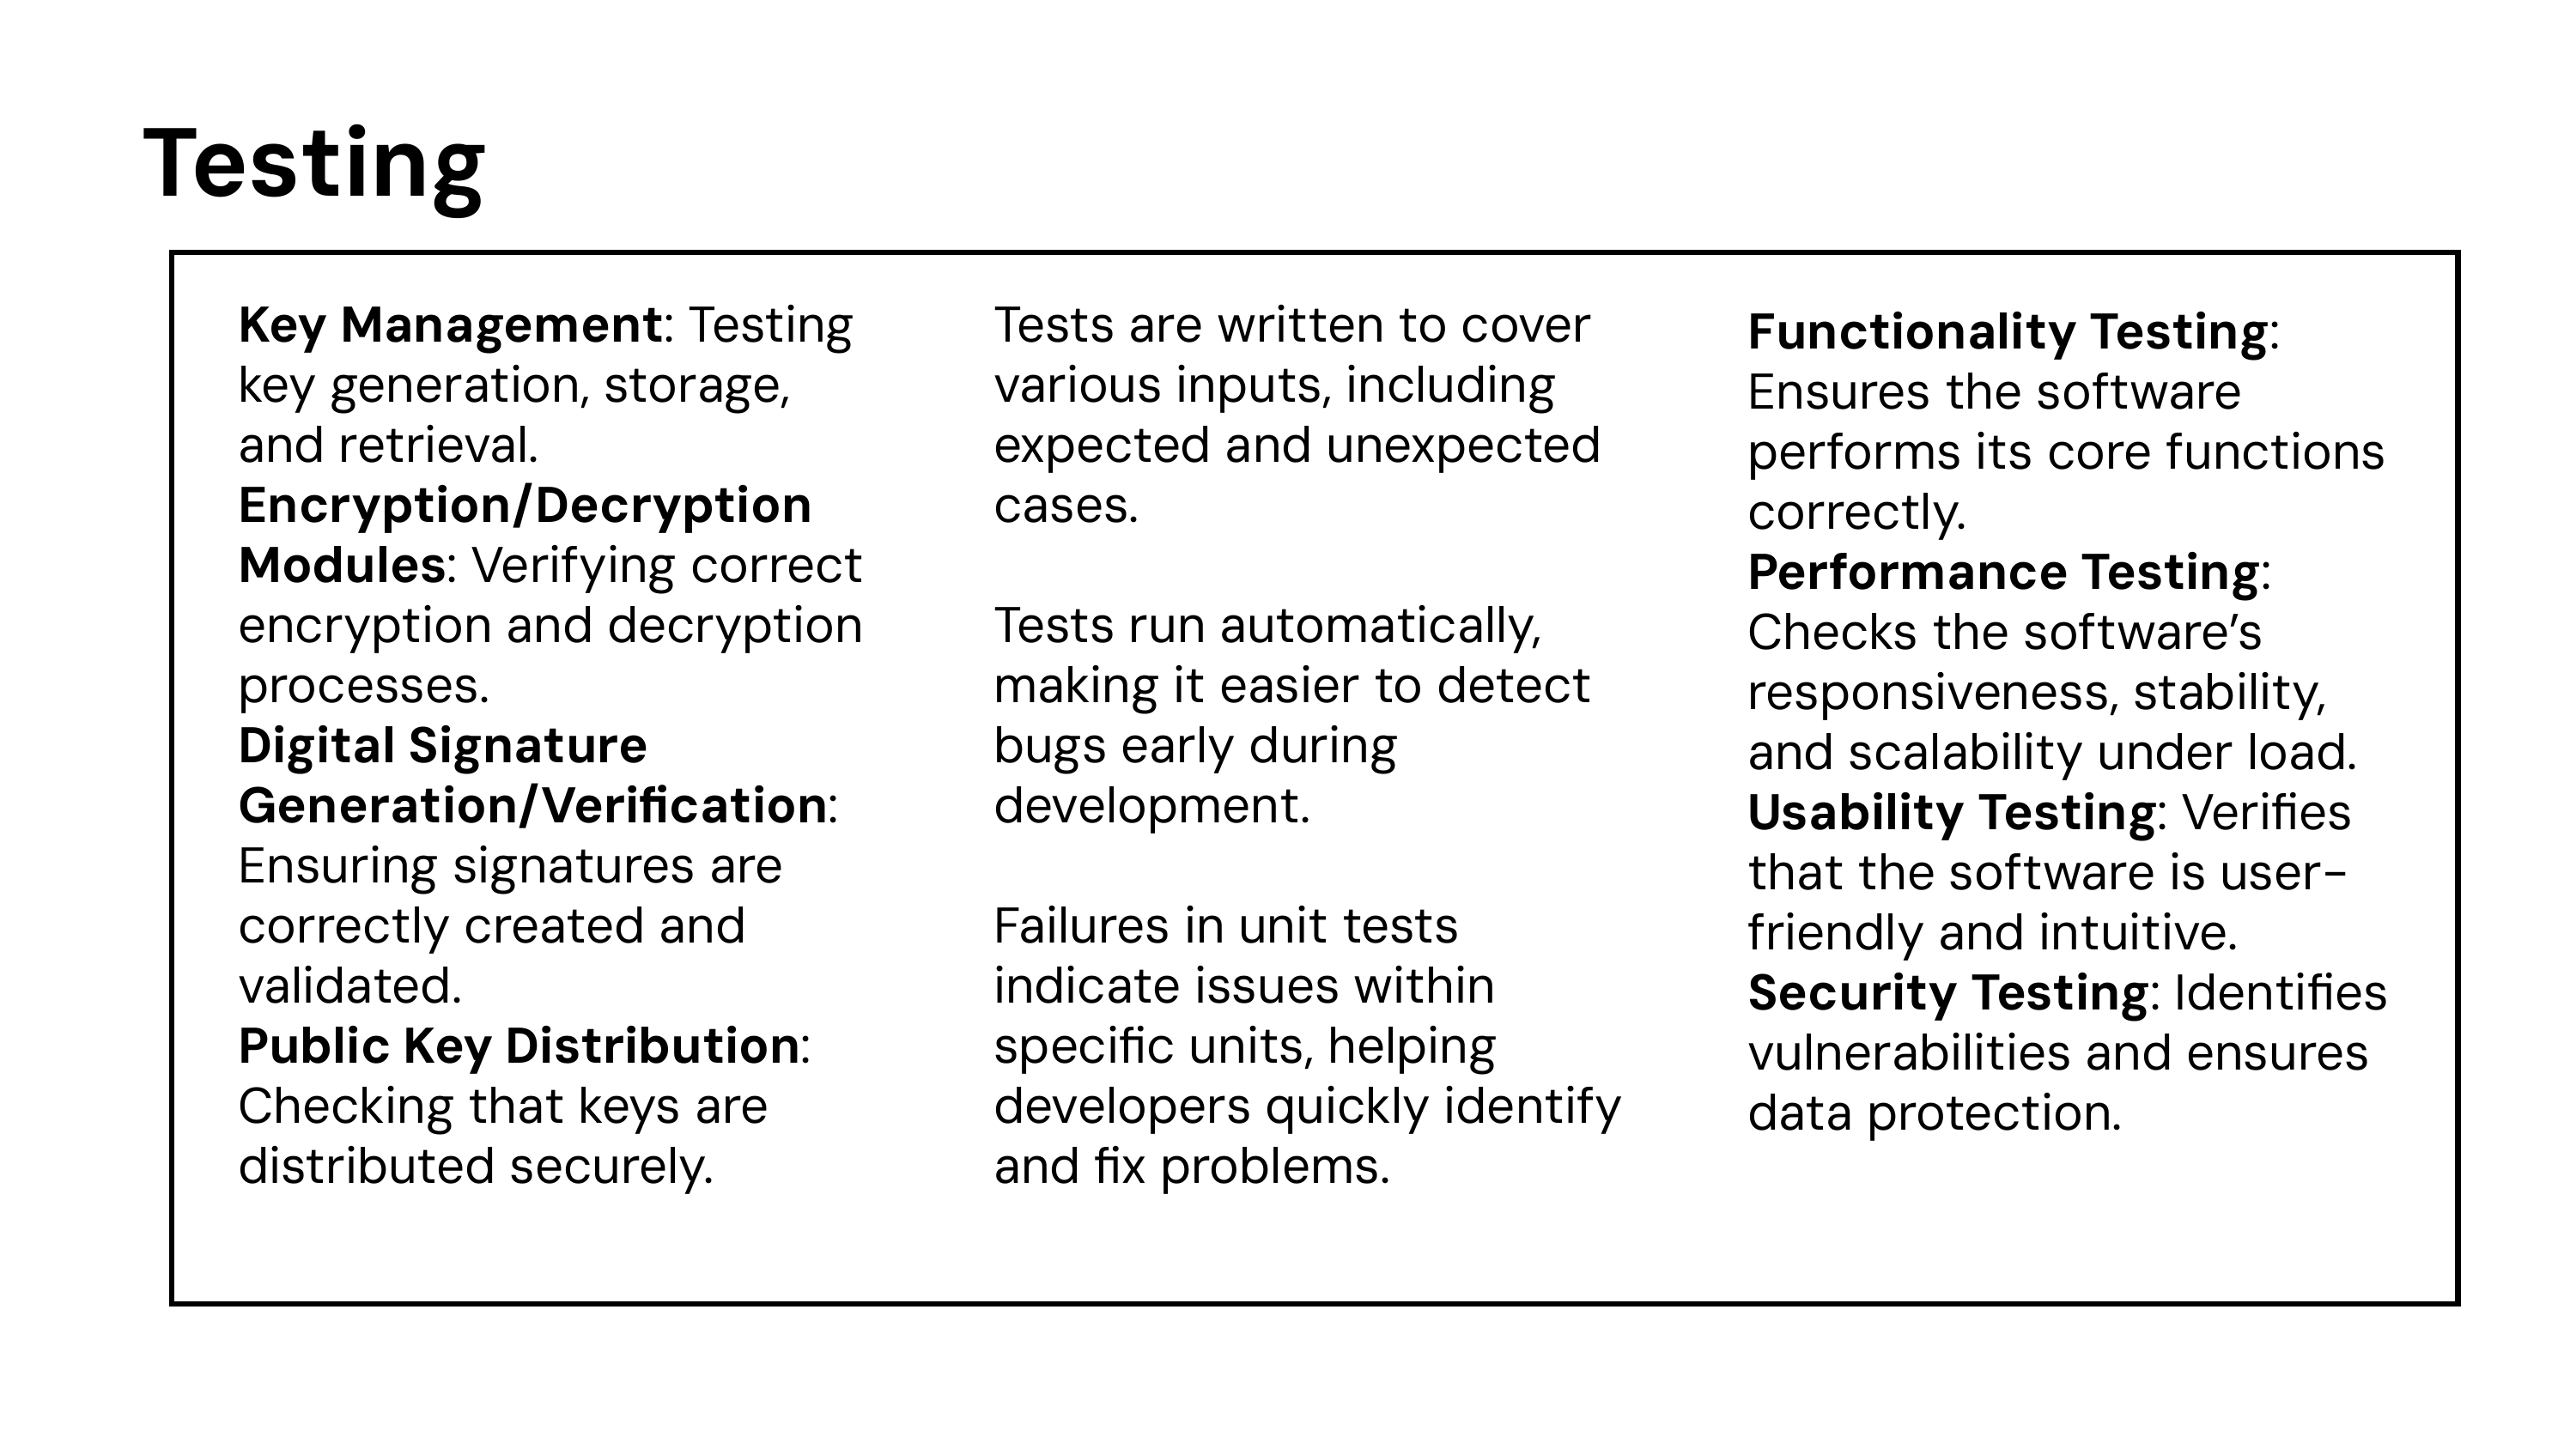

Testing

Key Management: Testing key generation, storage, and retrieval.
Encryption/Decryption Modules: Verifying correct encryption and decryption processes.
Digital Signature Generation/Verification: Ensuring signatures are correctly created and validated.
Public Key Distribution: Checking that keys are distributed securely.

Tests are written to cover various inputs, including expected and unexpected cases.

Tests run automatically, making it easier to detect bugs early during development.

Failures in unit tests indicate issues within specific units, helping developers quickly identify and fix problems.
Functionality Testing: Ensures the software performs its core functions correctly.
Performance Testing: Checks the software’s responsiveness, stability, and scalability under load.
Usability Testing: Verifies that the software is user-friendly and intuitive.
Security Testing: Identifies vulnerabilities and ensures data protection.